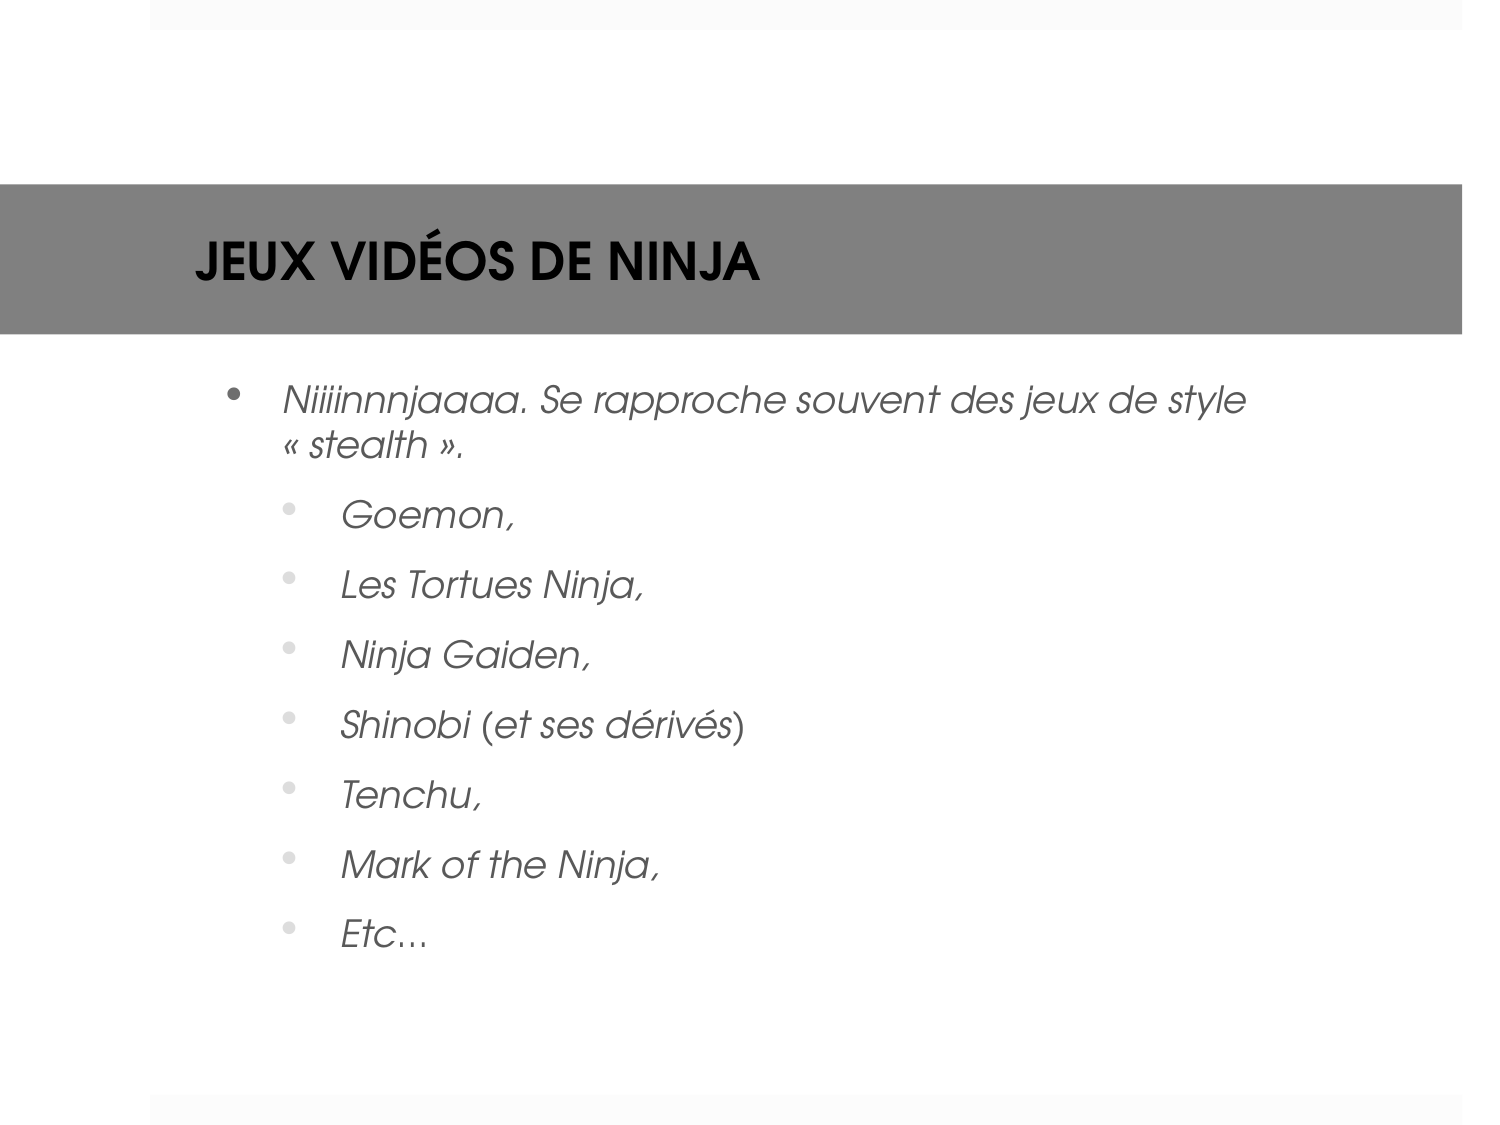

# Jeux vidéos de Ninja
Niiiinnnjaaaa. Se rapproche souvent des jeux de style « stealth ».
Goemon,
Les Tortues Ninja,
Ninja Gaiden,
Shinobi (et ses dérivés)
Tenchu,
Mark of the Ninja,
Etc…